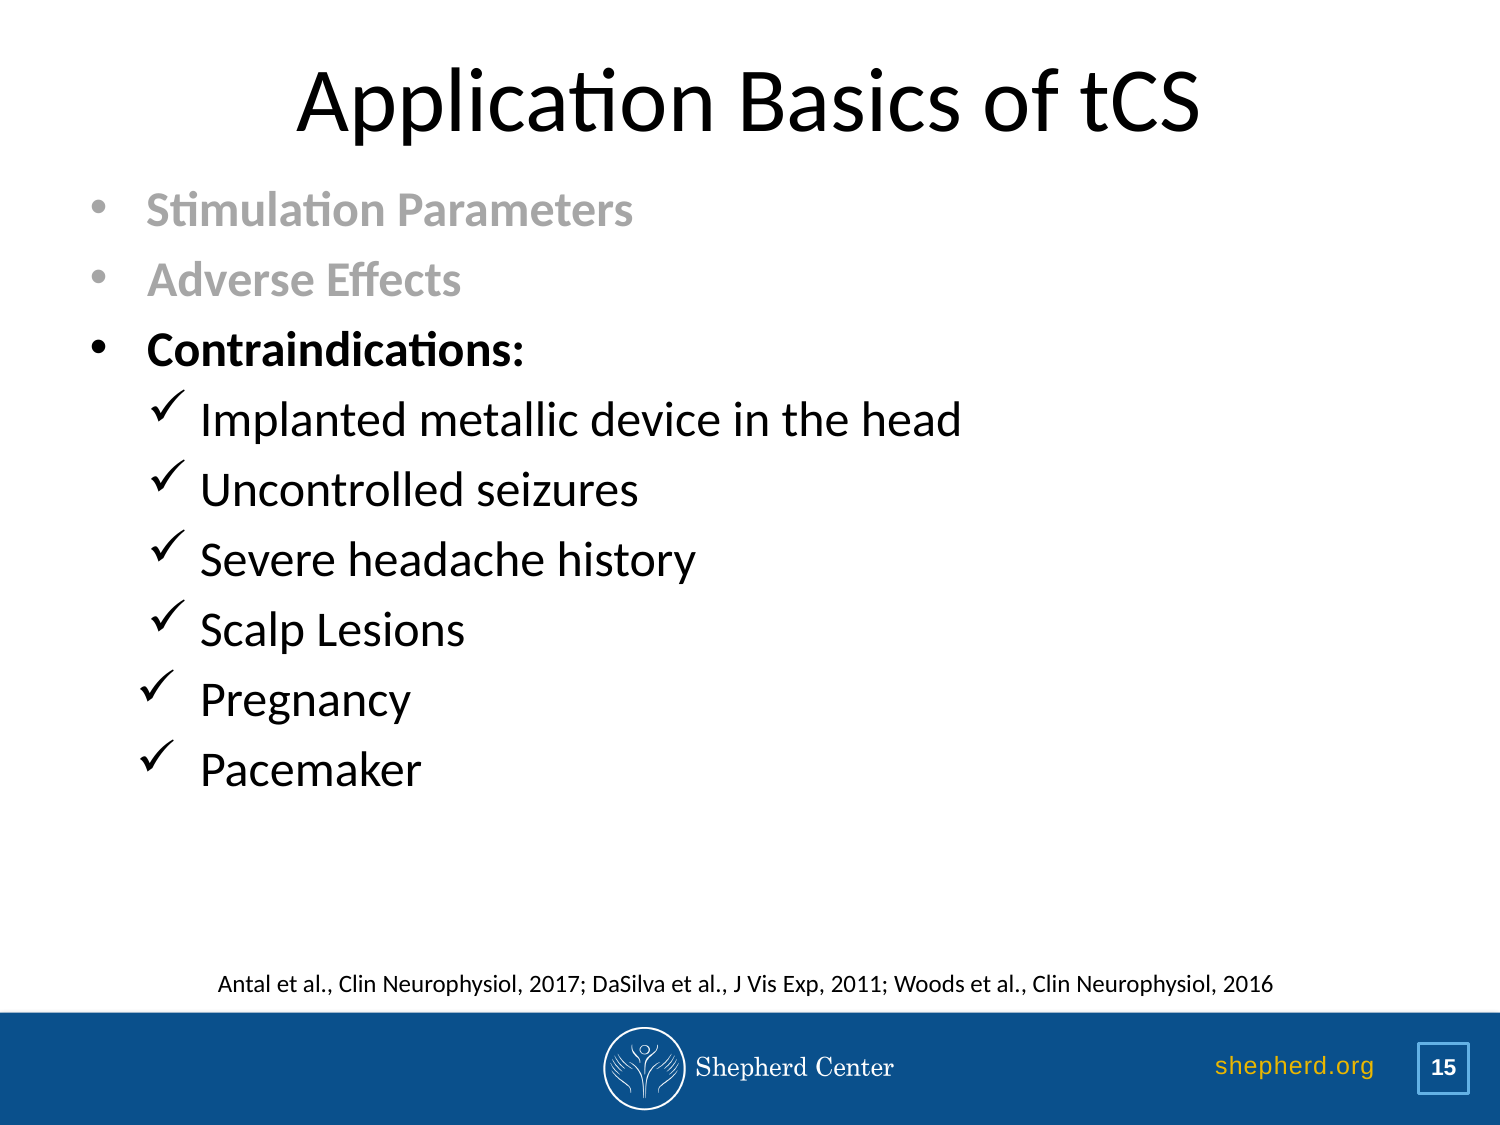

Application Basics of tCS
Stimulation Parameters
Adverse Effects
Contraindications:
 Implanted metallic device in the head
 Uncontrolled seizures
 Severe headache history
 Scalp Lesions
  Pregnancy
  Pacemaker

Antal et al., Clin Neurophysiol, 2017; DaSilva et al., J Vis Exp, 2011; Woods et al., Clin Neurophysiol, 2016